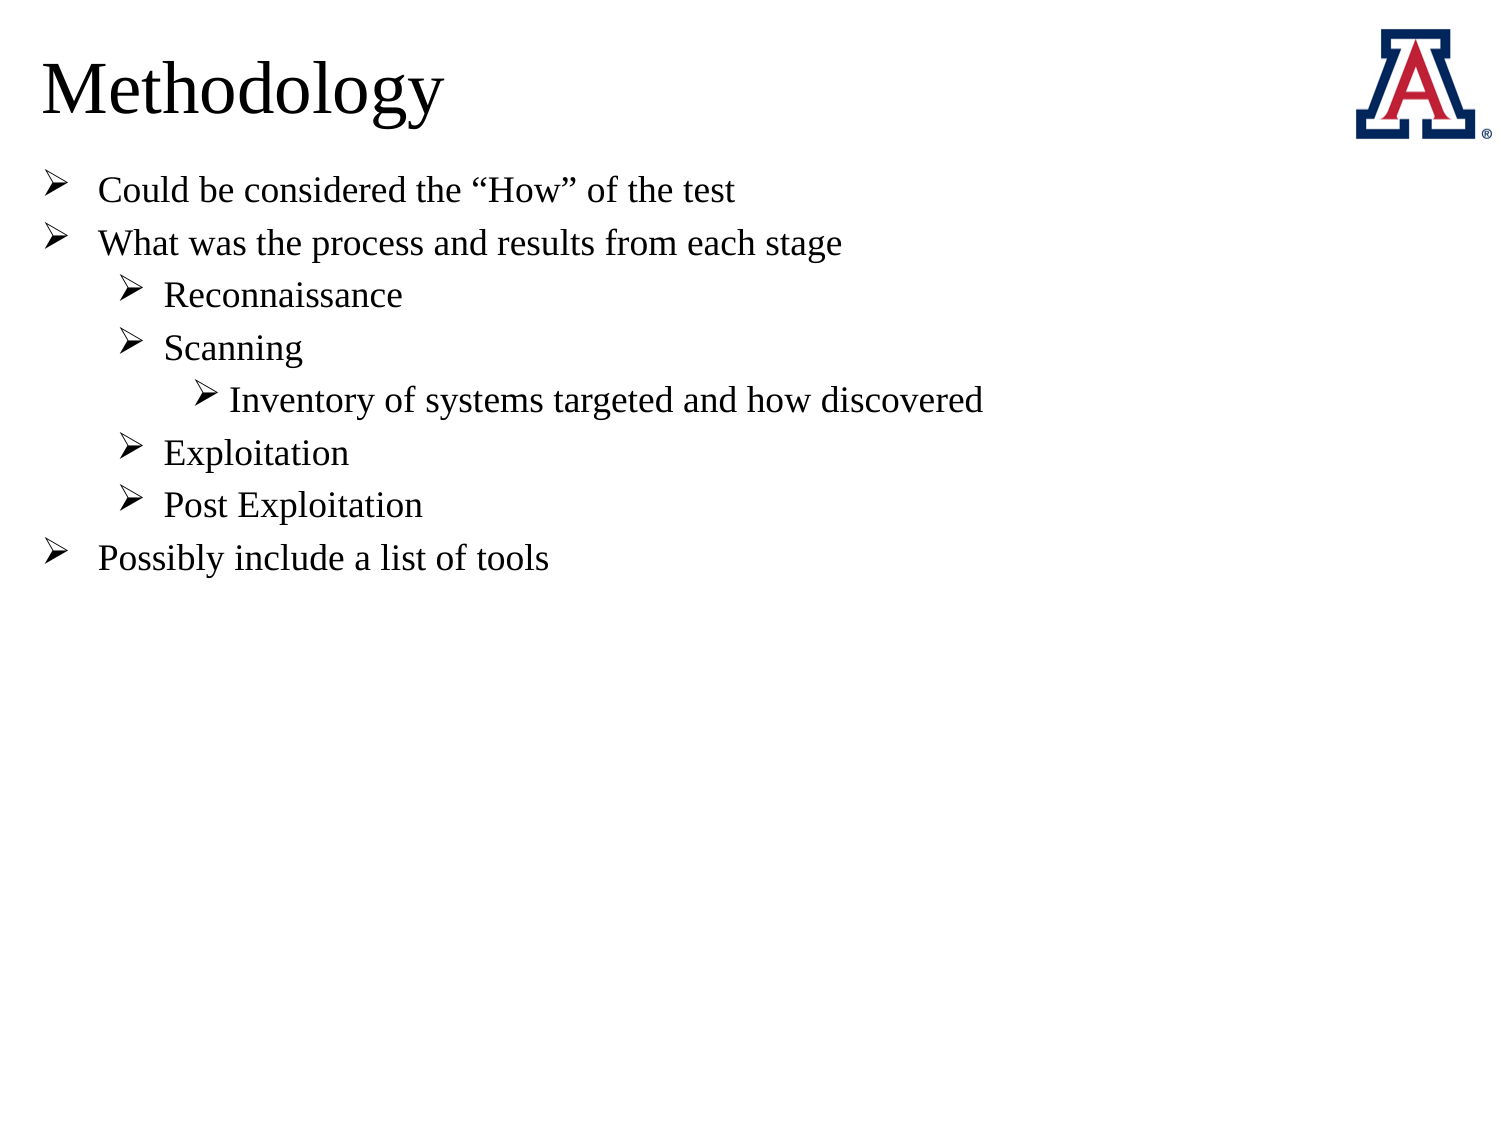

# Methodology
Could be considered the “How” of the test
What was the process and results from each stage
Reconnaissance
Scanning
Inventory of systems targeted and how discovered
Exploitation
Post Exploitation
Possibly include a list of tools